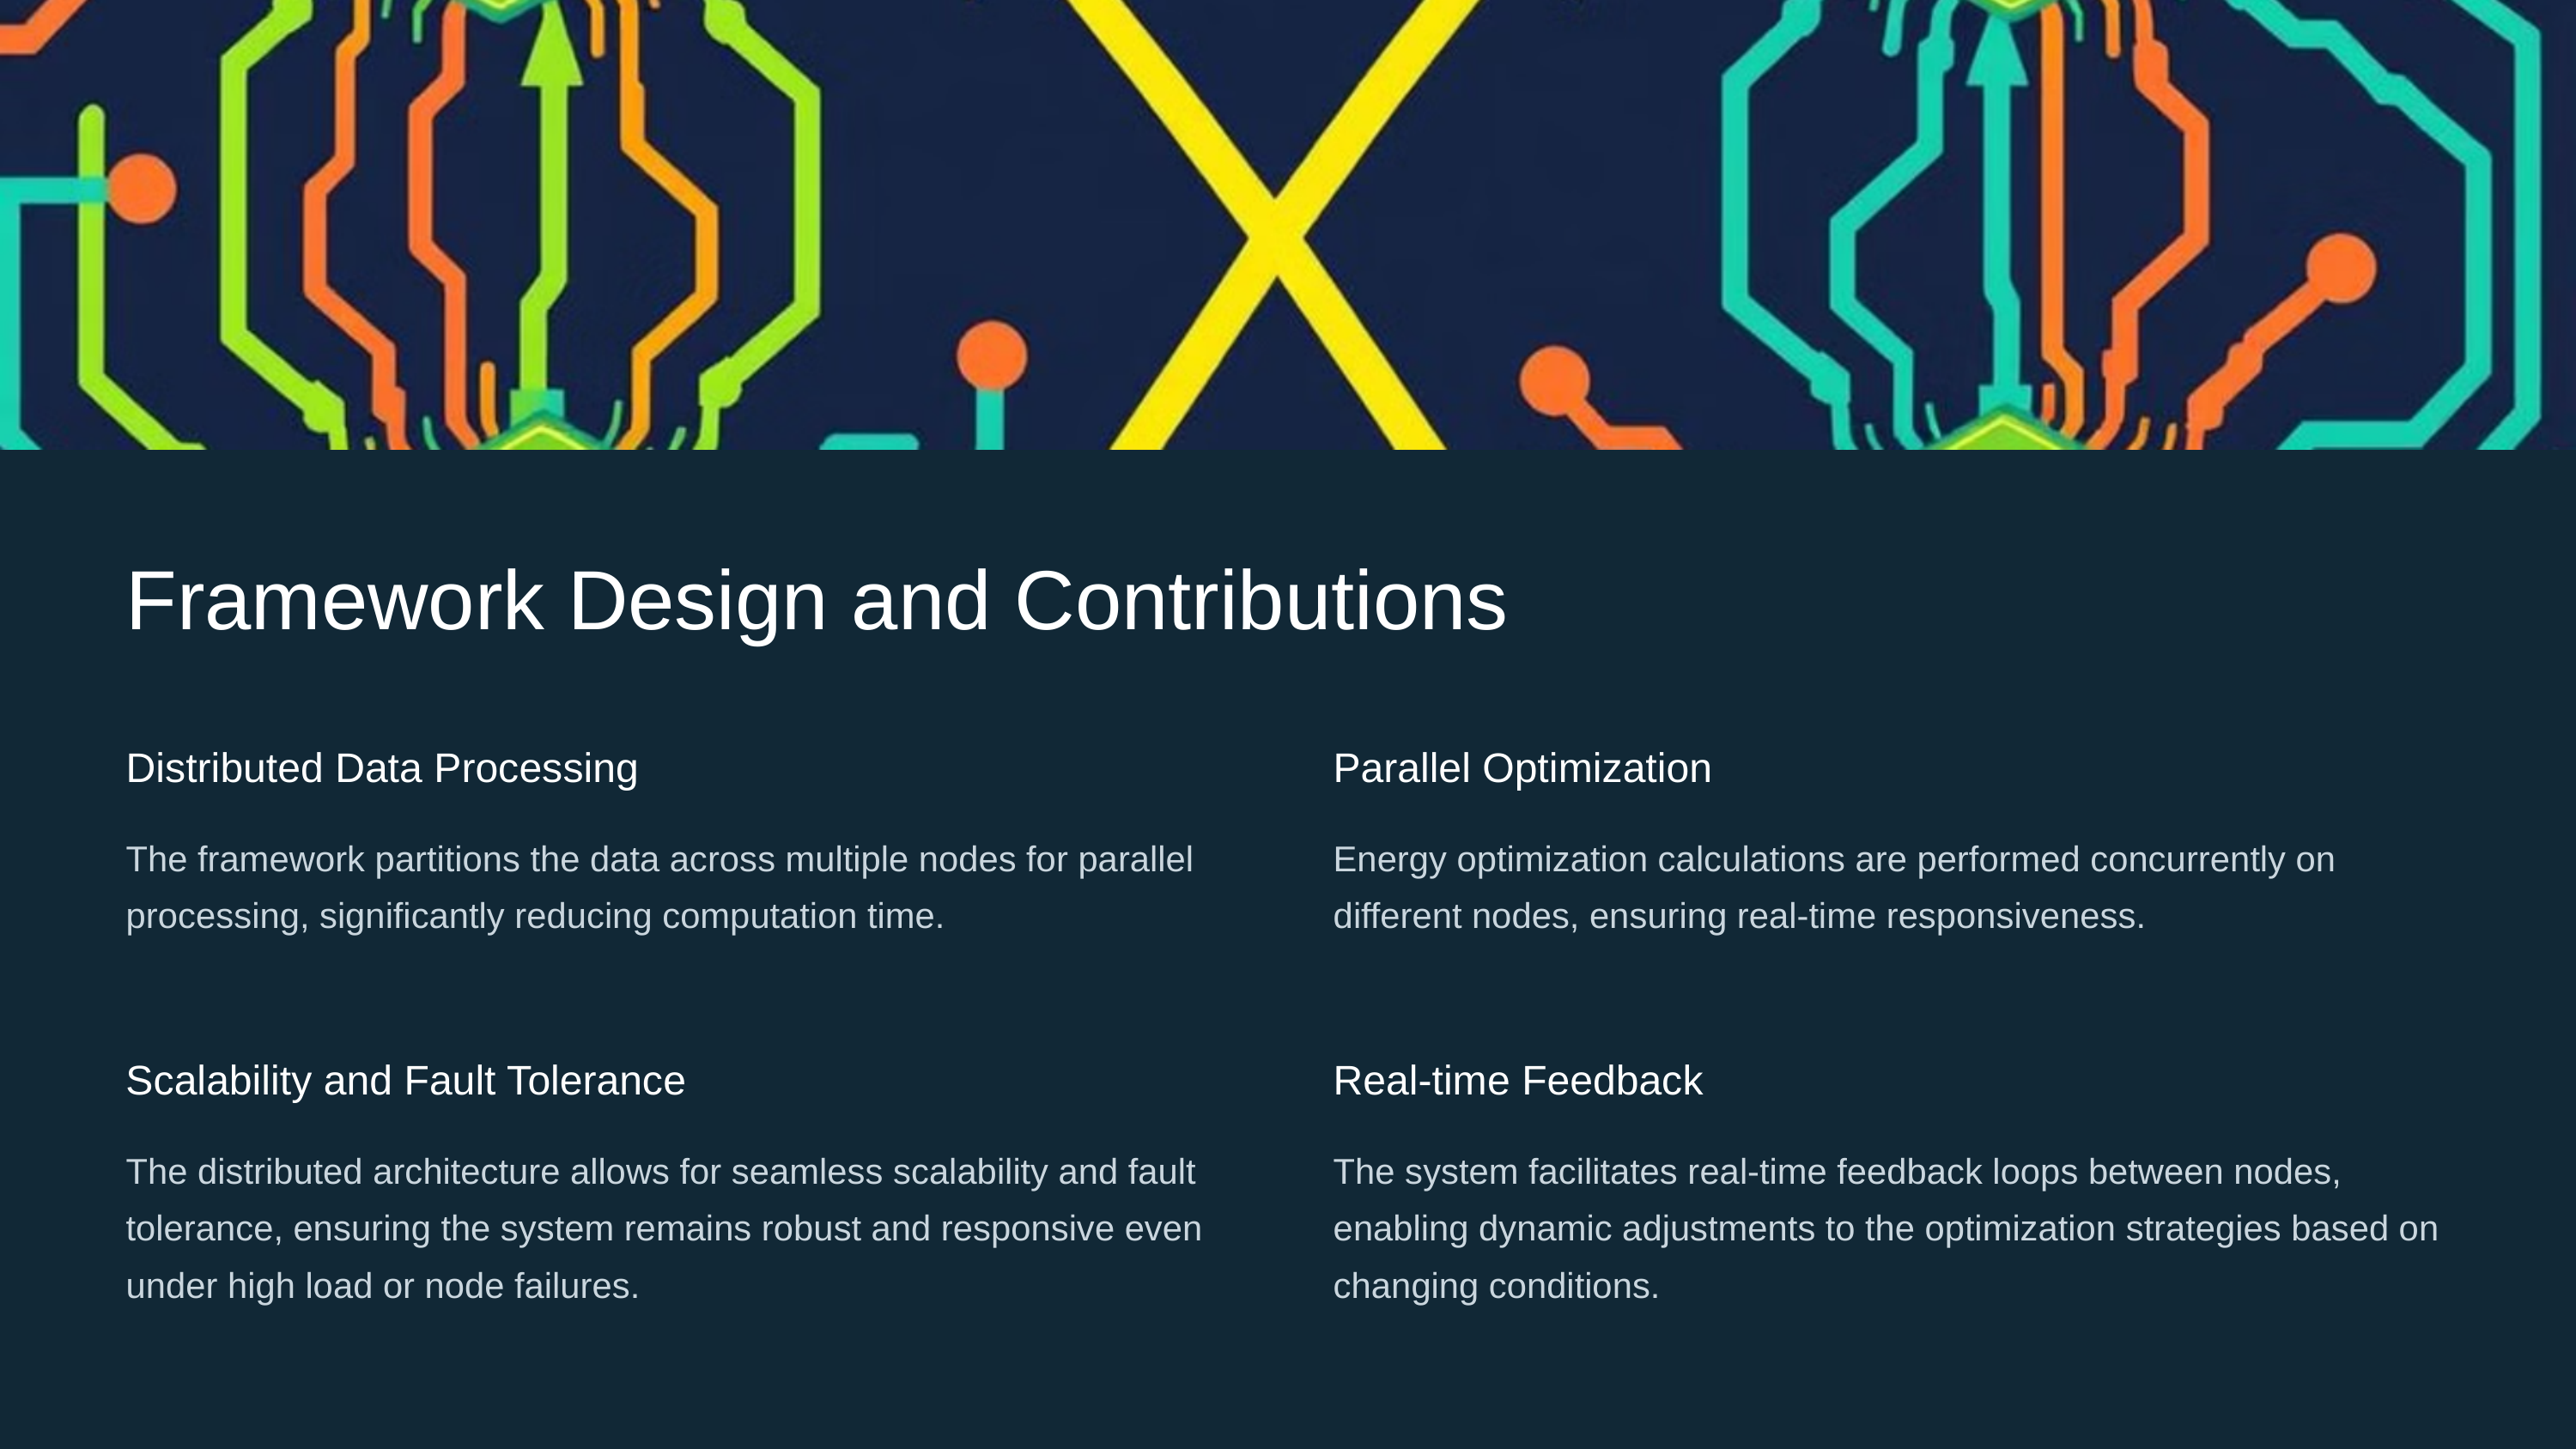

Framework Design and Contributions
Distributed Data Processing
Parallel Optimization
The framework partitions the data across multiple nodes for parallel processing, significantly reducing computation time.
Energy optimization calculations are performed concurrently on different nodes, ensuring real-time responsiveness.
Scalability and Fault Tolerance
Real-time Feedback
The distributed architecture allows for seamless scalability and fault tolerance, ensuring the system remains robust and responsive even under high load or node failures.
The system facilitates real-time feedback loops between nodes, enabling dynamic adjustments to the optimization strategies based on changing conditions.